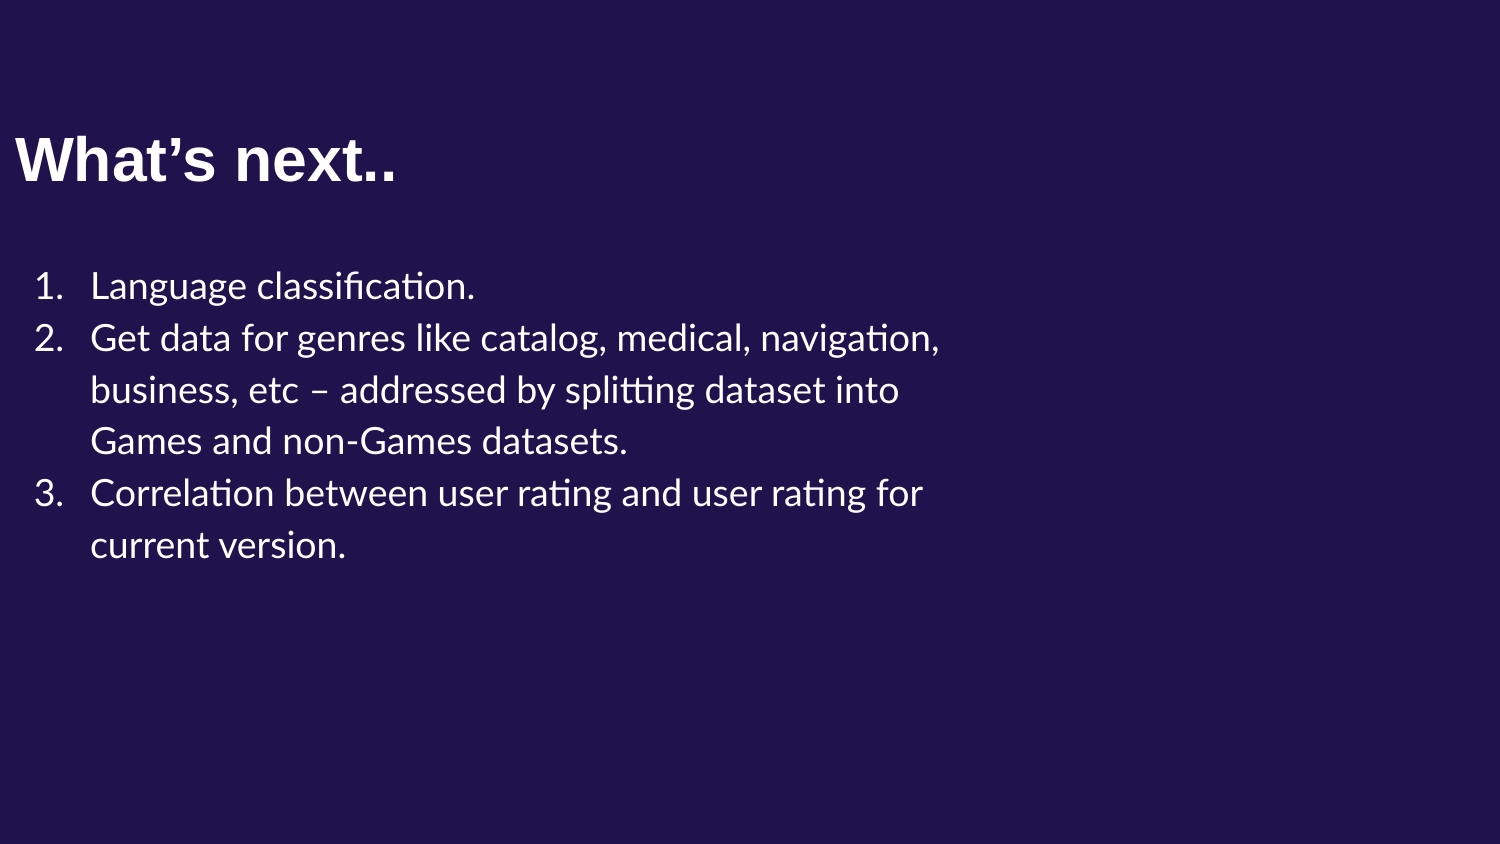

What’s next..
Language classification.
Get data for genres like catalog, medical, navigation, business, etc – addressed by splitting dataset into Games and non-Games datasets.
Correlation between user rating and user rating for current version.